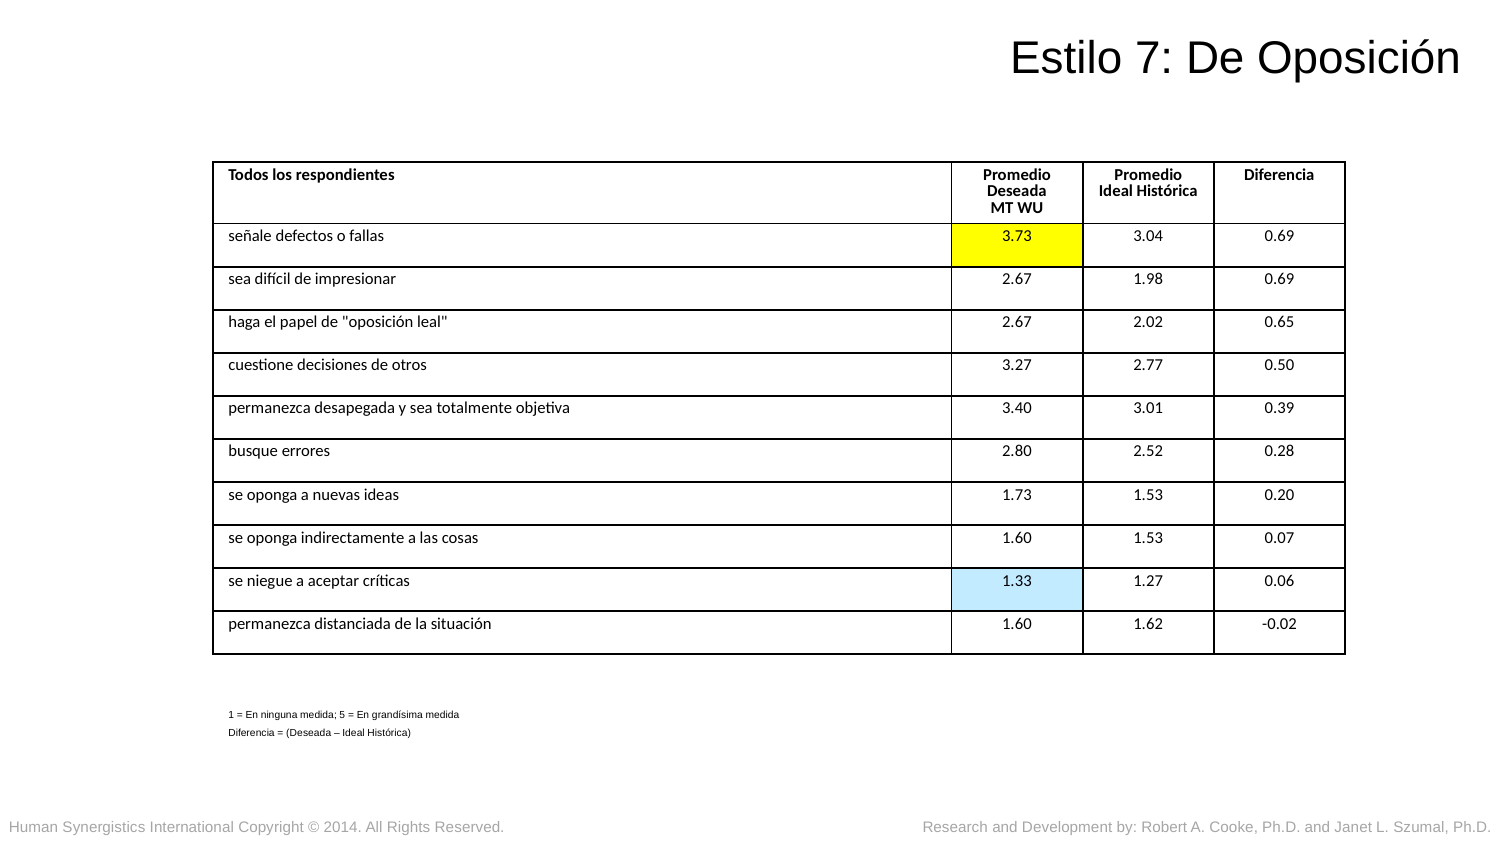

Estilo 7: De Oposición
| Todos los respondientes | Promedio Deseada MT WU | Promedio Ideal Histórica | Diferencia |
| --- | --- | --- | --- |
| señale defectos o fallas | 3.73 | 3.04 | 0.69 |
| sea difícil de impresionar | 2.67 | 1.98 | 0.69 |
| haga el papel de "oposición leal" | 2.67 | 2.02 | 0.65 |
| cuestione decisiones de otros | 3.27 | 2.77 | 0.50 |
| permanezca desapegada y sea totalmente objetiva | 3.40 | 3.01 | 0.39 |
| busque errores | 2.80 | 2.52 | 0.28 |
| se oponga a nuevas ideas | 1.73 | 1.53 | 0.20 |
| se oponga indirectamente a las cosas | 1.60 | 1.53 | 0.07 |
| se niegue a aceptar críticas | 1.33 | 1.27 | 0.06 |
| permanezca distanciada de la situación | 1.60 | 1.62 | -0.02 |
| All Respondents | Current Mean | Ideal Mean | Gap Mean |
| --- | --- | --- | --- |
| señale defectos o fallas | 3.73 | 3.04 | 0.69 |
| All Respondents | Current Mean | Ideal Mean | Gap Mean |
| --- | --- | --- | --- |
| señale defectos o fallas | 3.73 | 3.04 | 0.69 |
| sea difícil de impresionar | 2.67 | 1.98 | 0.69 |
| All Respondents | Current Mean | Ideal Mean | Gap Mean |
| --- | --- | --- | --- |
| señale defectos o fallas | 3.73 | 3.04 | 0.69 |
| sea difícil de impresionar | 2.67 | 1.98 | 0.69 |
| haga el papel de "oposición leal" | 2.67 | 2.02 | 0.65 |
| All Respondents | Current Mean | Ideal Mean | Gap Mean |
| --- | --- | --- | --- |
| señale defectos o fallas | 3.73 | 3.04 | 0.69 |
| sea difícil de impresionar | 2.67 | 1.98 | 0.69 |
| haga el papel de "oposición leal" | 2.67 | 2.02 | 0.65 |
| cuestione decisiones de otros | 3.27 | 2.77 | 0.50 |
| All Respondents | Current Mean | Ideal Mean | Gap Mean |
| --- | --- | --- | --- |
| señale defectos o fallas | 3.73 | 3.04 | 0.69 |
| sea difícil de impresionar | 2.67 | 1.98 | 0.69 |
| haga el papel de "oposición leal" | 2.67 | 2.02 | 0.65 |
| cuestione decisiones de otros | 3.27 | 2.77 | 0.50 |
| permanezca desapegada y sea totalmente objetiva | 3.40 | 3.01 | 0.39 |
| All Respondents | Current Mean | Ideal Mean | Gap Mean |
| --- | --- | --- | --- |
| señale defectos o fallas | 3.73 | 3.04 | 0.69 |
| sea difícil de impresionar | 2.67 | 1.98 | 0.69 |
| haga el papel de "oposición leal" | 2.67 | 2.02 | 0.65 |
| cuestione decisiones de otros | 3.27 | 2.77 | 0.50 |
| permanezca desapegada y sea totalmente objetiva | 3.40 | 3.01 | 0.39 |
| busque errores | 2.80 | 2.52 | 0.28 |
| All Respondents | Current Mean | Ideal Mean | Gap Mean |
| --- | --- | --- | --- |
| señale defectos o fallas | 3.73 | 3.04 | 0.69 |
| sea difícil de impresionar | 2.67 | 1.98 | 0.69 |
| haga el papel de "oposición leal" | 2.67 | 2.02 | 0.65 |
| cuestione decisiones de otros | 3.27 | 2.77 | 0.50 |
| permanezca desapegada y sea totalmente objetiva | 3.40 | 3.01 | 0.39 |
| busque errores | 2.80 | 2.52 | 0.28 |
| se oponga a nuevas ideas | 1.73 | 1.53 | 0.20 |
| All Respondents | Current Mean | Ideal Mean | Gap Mean |
| --- | --- | --- | --- |
| señale defectos o fallas | 3.73 | 3.04 | 0.69 |
| sea difícil de impresionar | 2.67 | 1.98 | 0.69 |
| haga el papel de "oposición leal" | 2.67 | 2.02 | 0.65 |
| cuestione decisiones de otros | 3.27 | 2.77 | 0.50 |
| permanezca desapegada y sea totalmente objetiva | 3.40 | 3.01 | 0.39 |
| busque errores | 2.80 | 2.52 | 0.28 |
| se oponga a nuevas ideas | 1.73 | 1.53 | 0.20 |
| se oponga indirectamente a las cosas | 1.60 | 1.53 | 0.07 |
| All Respondents | Current Mean | Ideal Mean | Gap Mean |
| --- | --- | --- | --- |
| señale defectos o fallas | 3.73 | 3.04 | 0.69 |
| sea difícil de impresionar | 2.67 | 1.98 | 0.69 |
| haga el papel de "oposición leal" | 2.67 | 2.02 | 0.65 |
| cuestione decisiones de otros | 3.27 | 2.77 | 0.50 |
| permanezca desapegada y sea totalmente objetiva | 3.40 | 3.01 | 0.39 |
| busque errores | 2.80 | 2.52 | 0.28 |
| se oponga a nuevas ideas | 1.73 | 1.53 | 0.20 |
| se oponga indirectamente a las cosas | 1.60 | 1.53 | 0.07 |
| se niegue a aceptar críticas | 1.33 | 1.27 | 0.06 |
1 = En ninguna medida; 5 = En grandísima medida
Diferencia = (Deseada – Ideal Histórica)
Human Synergistics International Copyright © 2014. All Rights Reserved.
Research and Development by: Robert A. Cooke, Ph.D. and Janet L. Szumal, Ph.D.